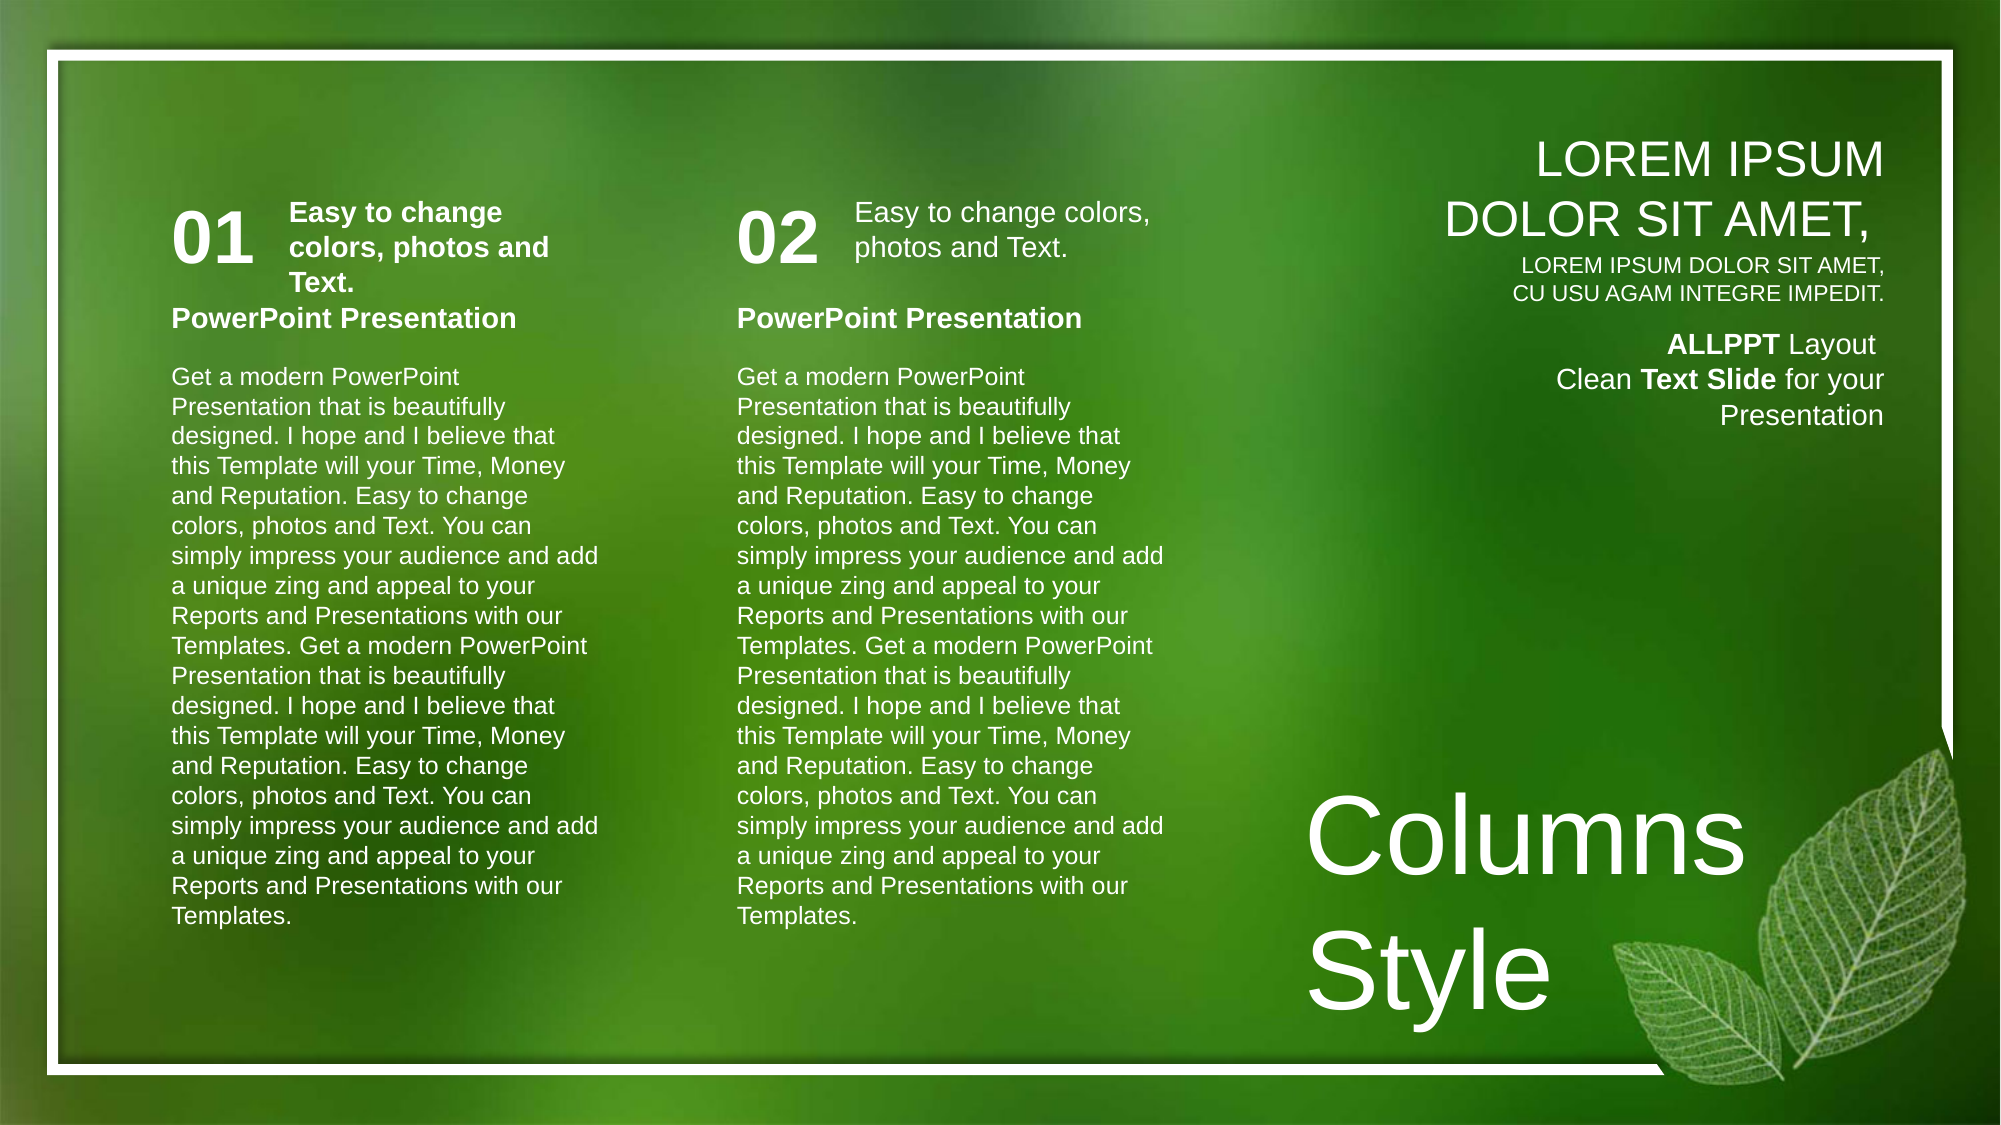

LOREM IPSUM
DOLOR SIT AMET,
01
Easy to change colors, photos and Text.
PowerPoint Presentation
Get a modern PowerPoint  Presentation that is beautifully designed. I hope and I believe that this Template will your Time, Money and Reputation. Easy to change colors, photos and Text. You can simply impress your audience and add a unique zing and appeal to your Reports and Presentations with our Templates. Get a modern PowerPoint  Presentation that is beautifully designed. I hope and I believe that this Template will your Time, Money and Reputation. Easy to change colors, photos and Text. You can simply impress your audience and add a unique zing and appeal to your Reports and Presentations with our Templates.
02
Easy to change colors, photos and Text.
PowerPoint Presentation
Get a modern PowerPoint  Presentation that is beautifully designed. I hope and I believe that this Template will your Time, Money and Reputation. Easy to change colors, photos and Text. You can simply impress your audience and add a unique zing and appeal to your Reports and Presentations with our Templates. Get a modern PowerPoint  Presentation that is beautifully designed. I hope and I believe that this Template will your Time, Money and Reputation. Easy to change colors, photos and Text. You can simply impress your audience and add a unique zing and appeal to your Reports and Presentations with our Templates.
LOREM IPSUM DOLOR SIT AMET,
CU USU AGAM INTEGRE IMPEDIT.
ALLPPT Layout
Clean Text Slide for your Presentation
Columns  Style